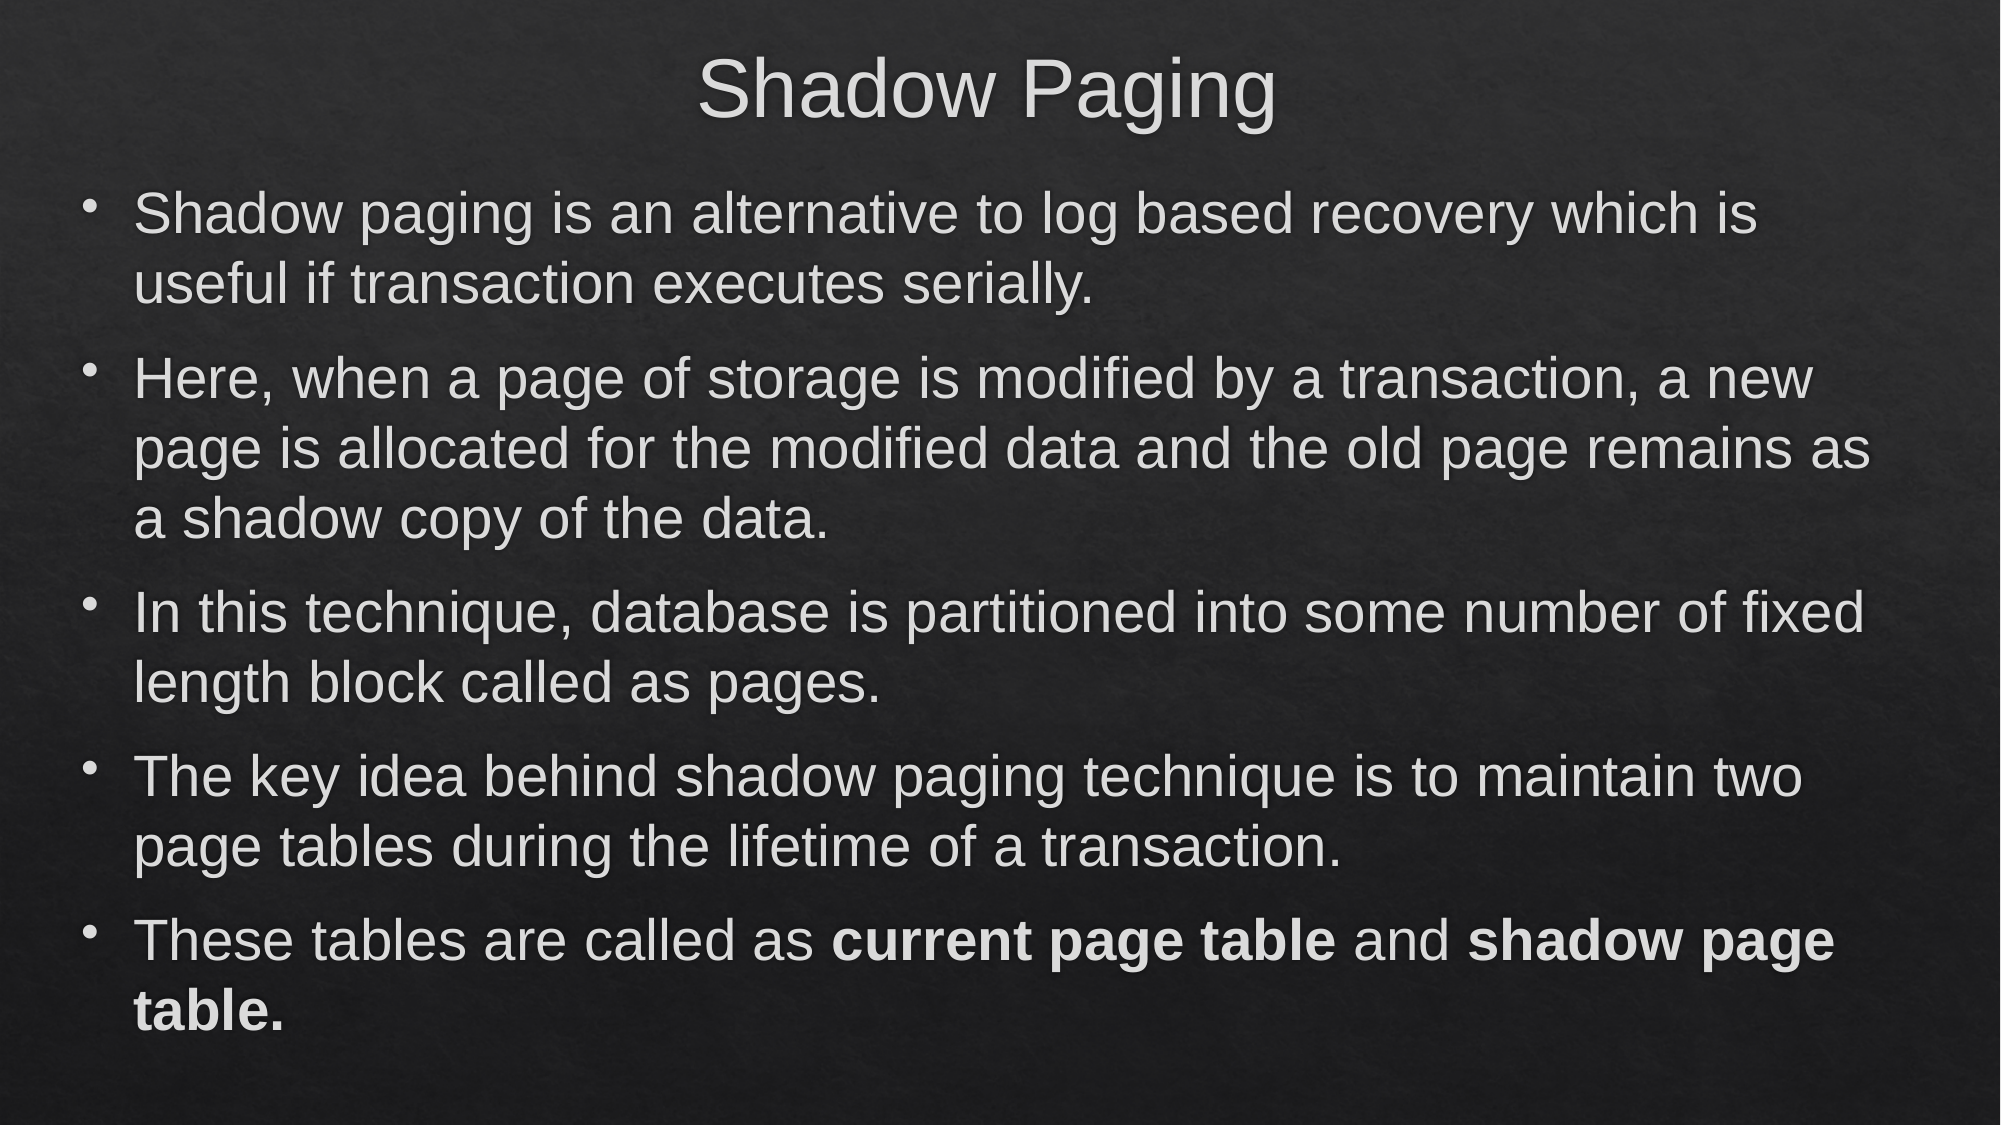

# Shadow Paging
Shadow paging is an alternative to log based recovery which is useful if transaction executes serially.
Here, when a page of storage is modified by a transaction, a new page is allocated for the modified data and the old page remains as a shadow copy of the data.
In this technique, database is partitioned into some number of fixed length block called as pages.
The key idea behind shadow paging technique is to maintain two page tables during the lifetime of a transaction.
These tables are called as current page table and shadow page table.